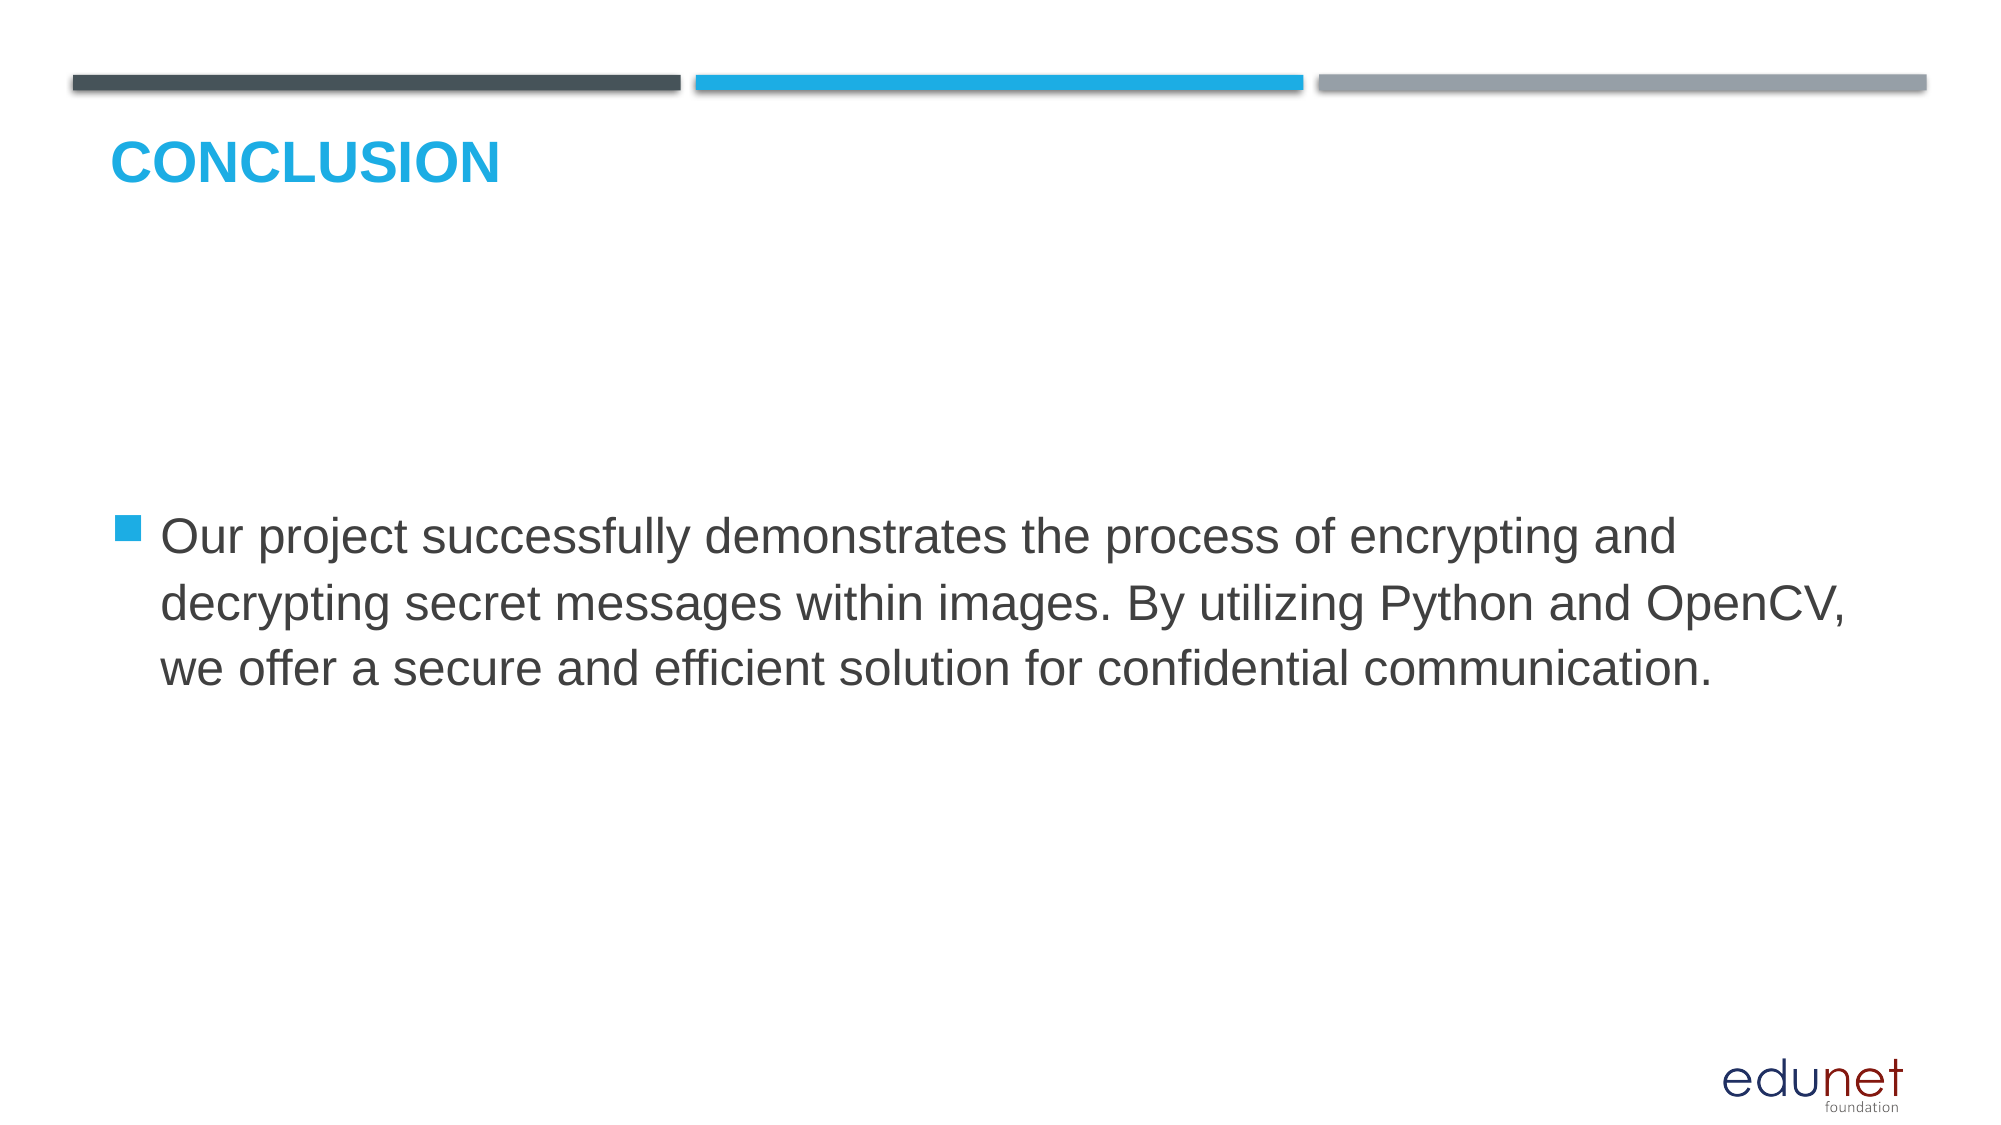

# Conclusion
Our project successfully demonstrates the process of encrypting and decrypting secret messages within images. By utilizing Python and OpenCV, we offer a secure and efficient solution for confidential communication.